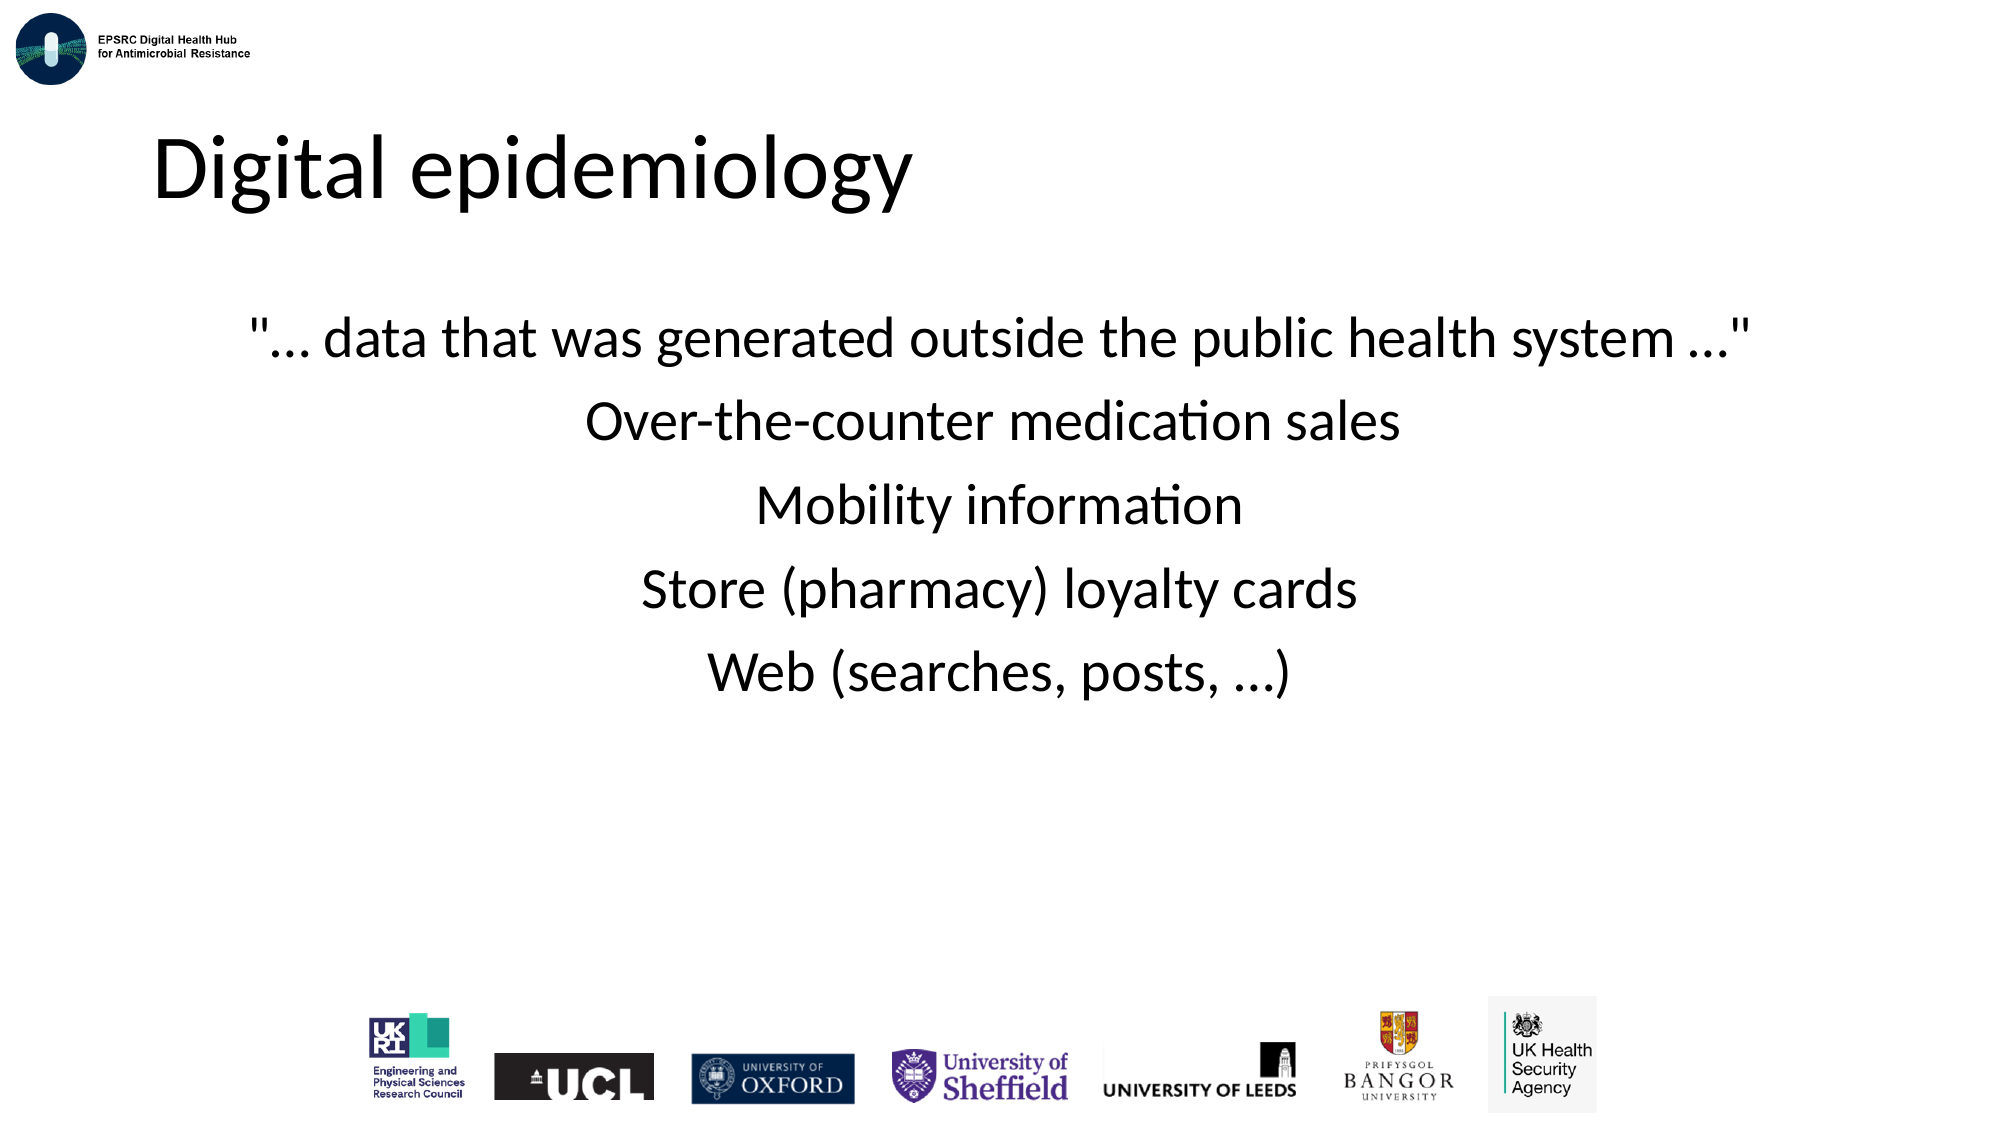

# Digital epidemiology
"… data that was generated outside the public health system …"
Over-the-counter medication sales
Mobility information
Store (pharmacy) loyalty cards
Web (searches, posts, …)